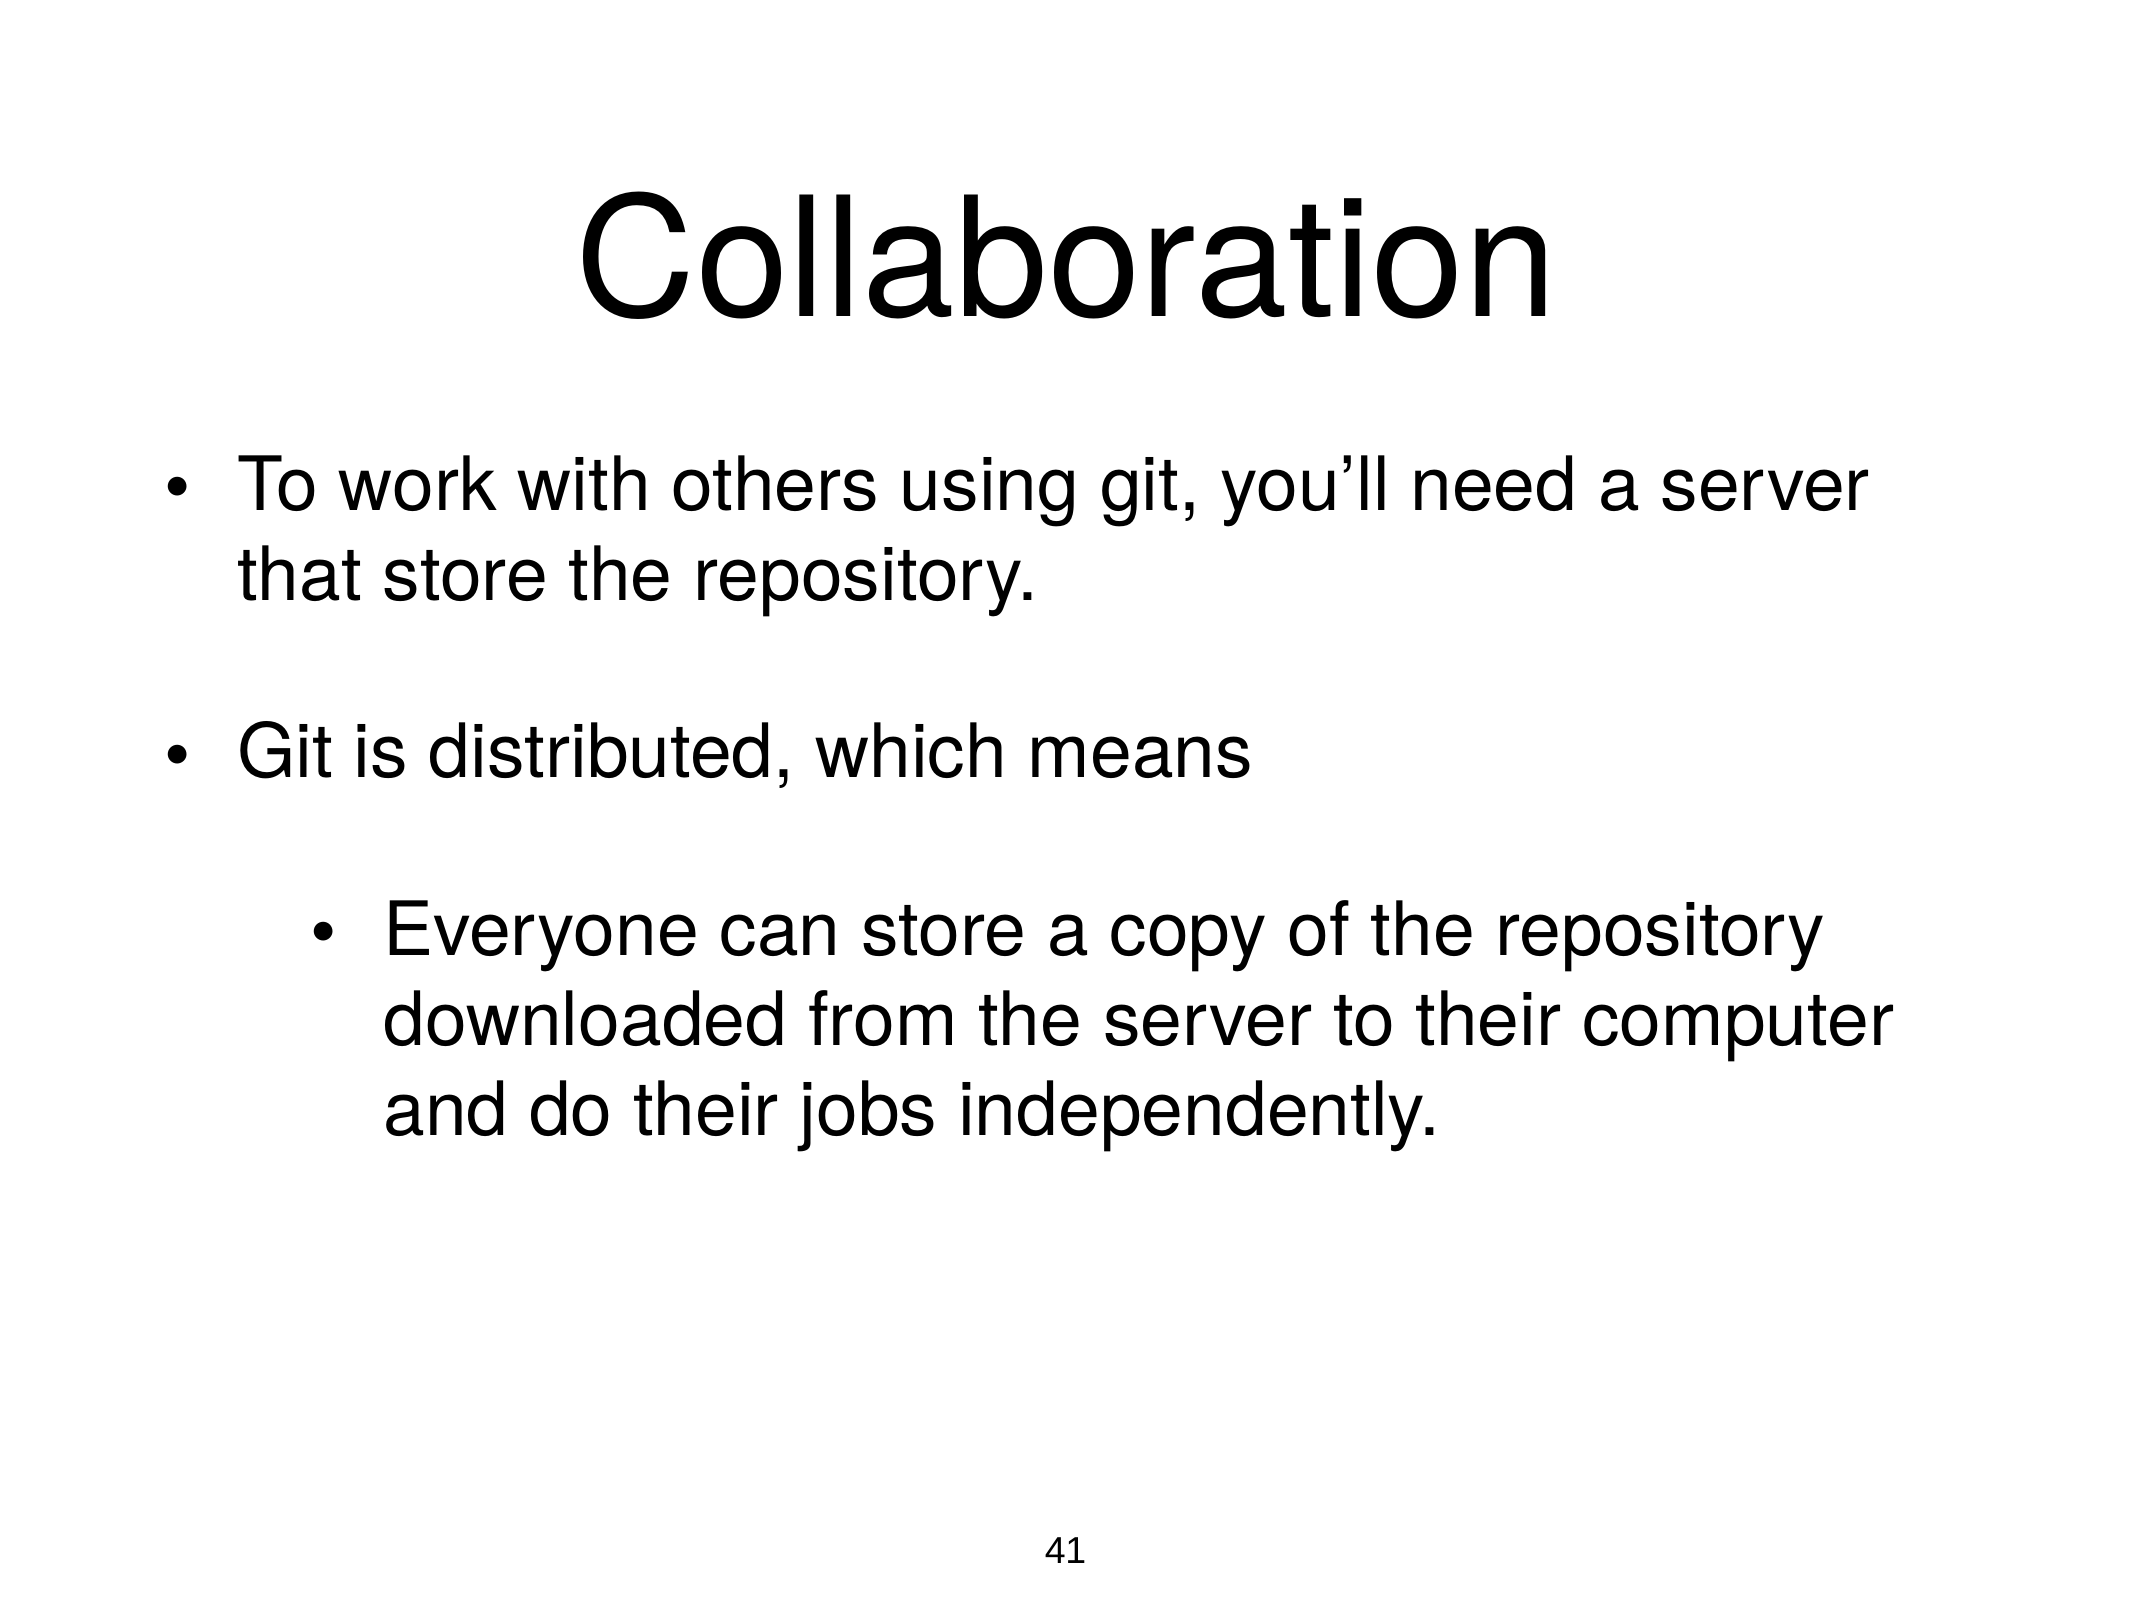

# Collaboration
To work with others using git, you’ll need a server that store the repository.
Git is distributed, which means
Everyone can store a copy of the repository downloaded from the server to their computer and do their jobs independently.
41